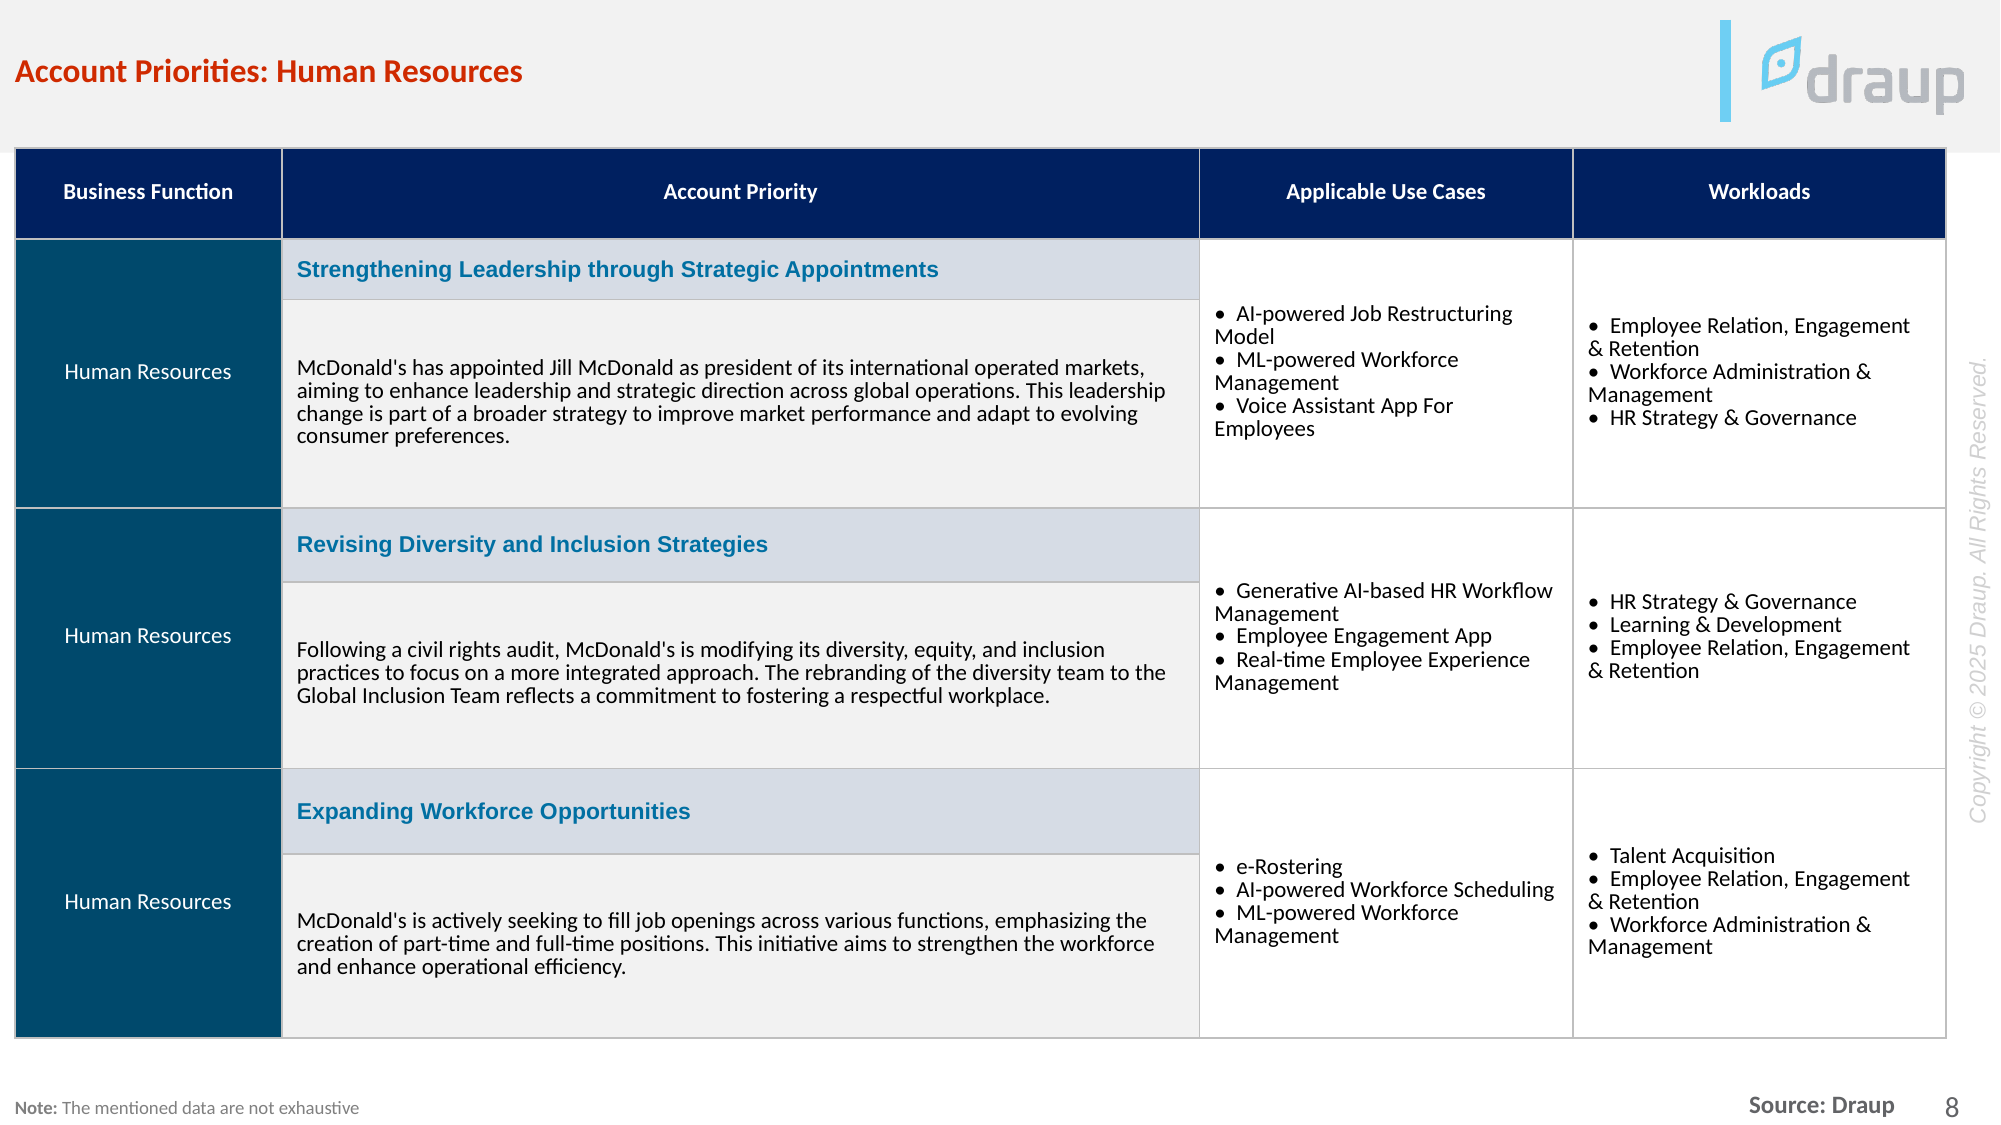

Account Priorities: Human Resources
| Business Function | Account Priority | Applicable Use Cases | Workloads |
| --- | --- | --- | --- |
| Human Resources | Strengthening Leadership through Strategic Appointments | • AI-powered Job Restructuring Model • ML-powered Workforce Management • Voice Assistant App For Employees | • Employee Relation, Engagement & Retention • Workforce Administration & Management • HR Strategy & Governance |
|  | McDonald's has appointed Jill McDonald as president of its international operated markets, aiming to enhance leadership and strategic direction across global operations. This leadership change is part of a broader strategy to improve market performance and adapt to evolving consumer preferences. |  |  |
| Human Resources | Revising Diversity and Inclusion Strategies | • Generative AI-based HR Workflow Management • Employee Engagement App • Real-time Employee Experience Management | • HR Strategy & Governance • Learning & Development • Employee Relation, Engagement & Retention |
|  | Following a civil rights audit, McDonald's is modifying its diversity, equity, and inclusion practices to focus on a more integrated approach. The rebranding of the diversity team to the Global Inclusion Team reflects a commitment to fostering a respectful workplace. |  |  |
| Human Resources | Expanding Workforce Opportunities | • e-Rostering • AI-powered Workforce Scheduling • ML-powered Workforce Management | • Talent Acquisition • Employee Relation, Engagement & Retention • Workforce Administration & Management |
|  | McDonald's is actively seeking to fill job openings across various functions, emphasizing the creation of part-time and full-time positions. This initiative aims to strengthen the workforce and enhance operational efficiency. |  |  |
Note: The mentioned data are not exhaustive